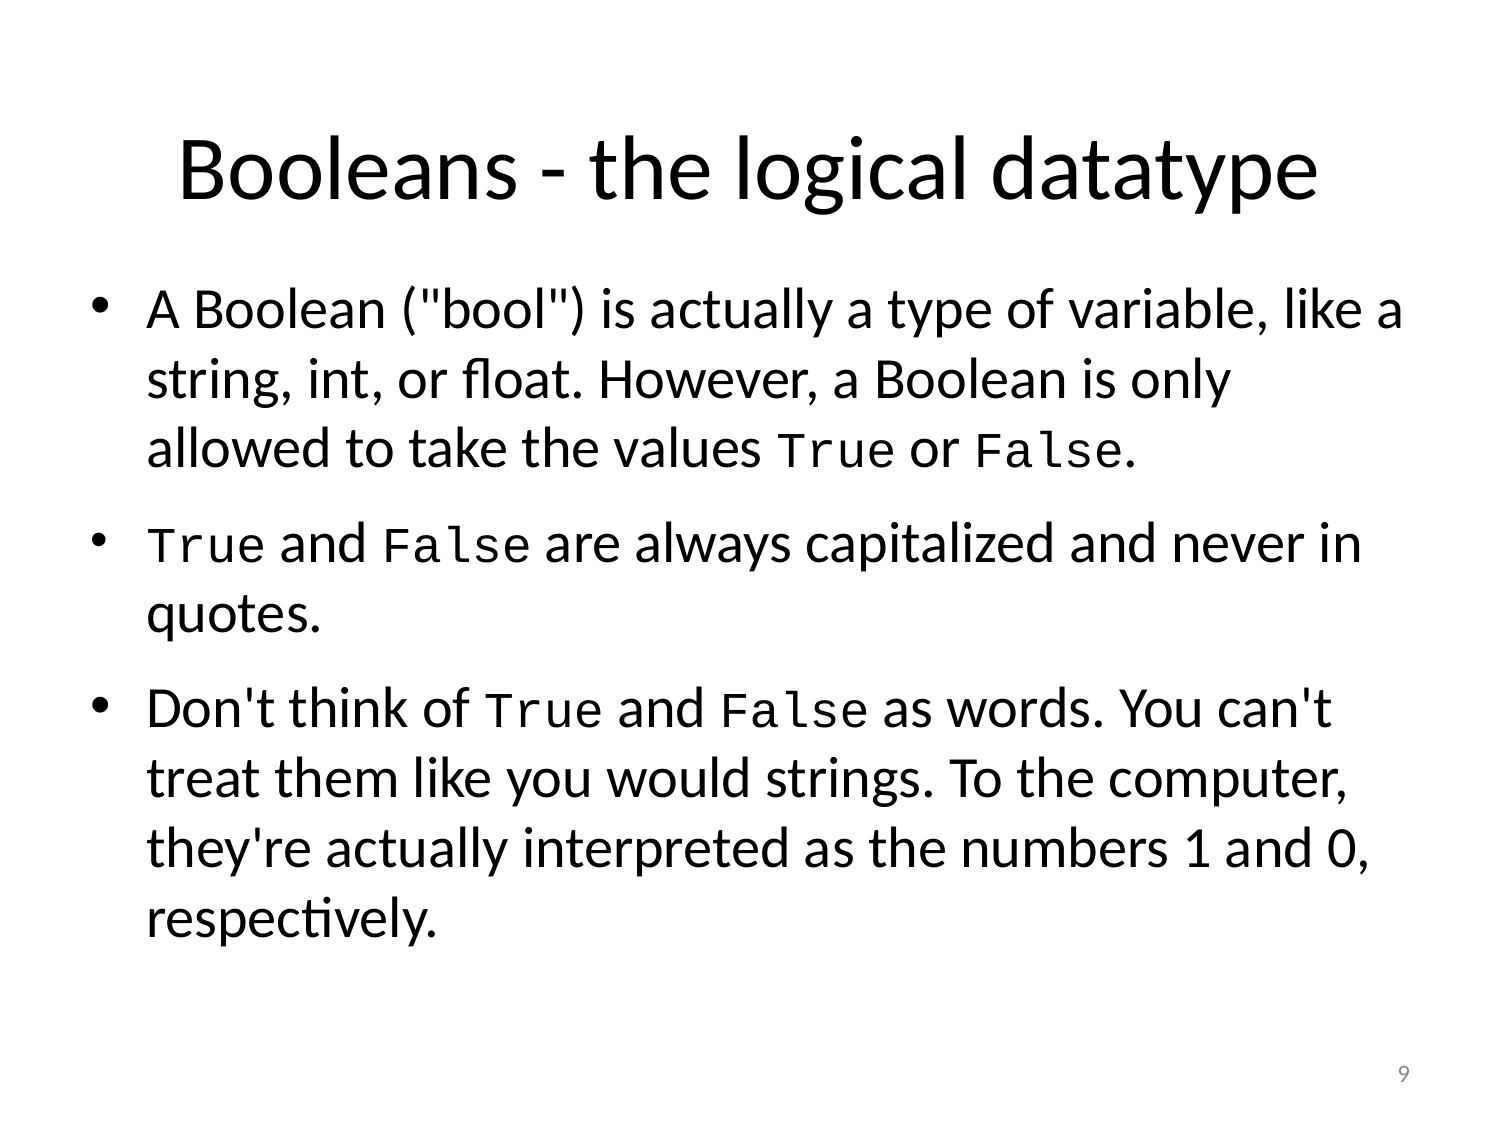

# Booleans - the logical datatype
A Boolean ("bool") is actually a type of variable, like a string, int, or float. However, a Boolean is only allowed to take the values True or False.
True and False are always capitalized and never in quotes.
Don't think of True and False as words. You can't treat them like you would strings. To the computer, they're actually interpreted as the numbers 1 and 0, respectively.
9